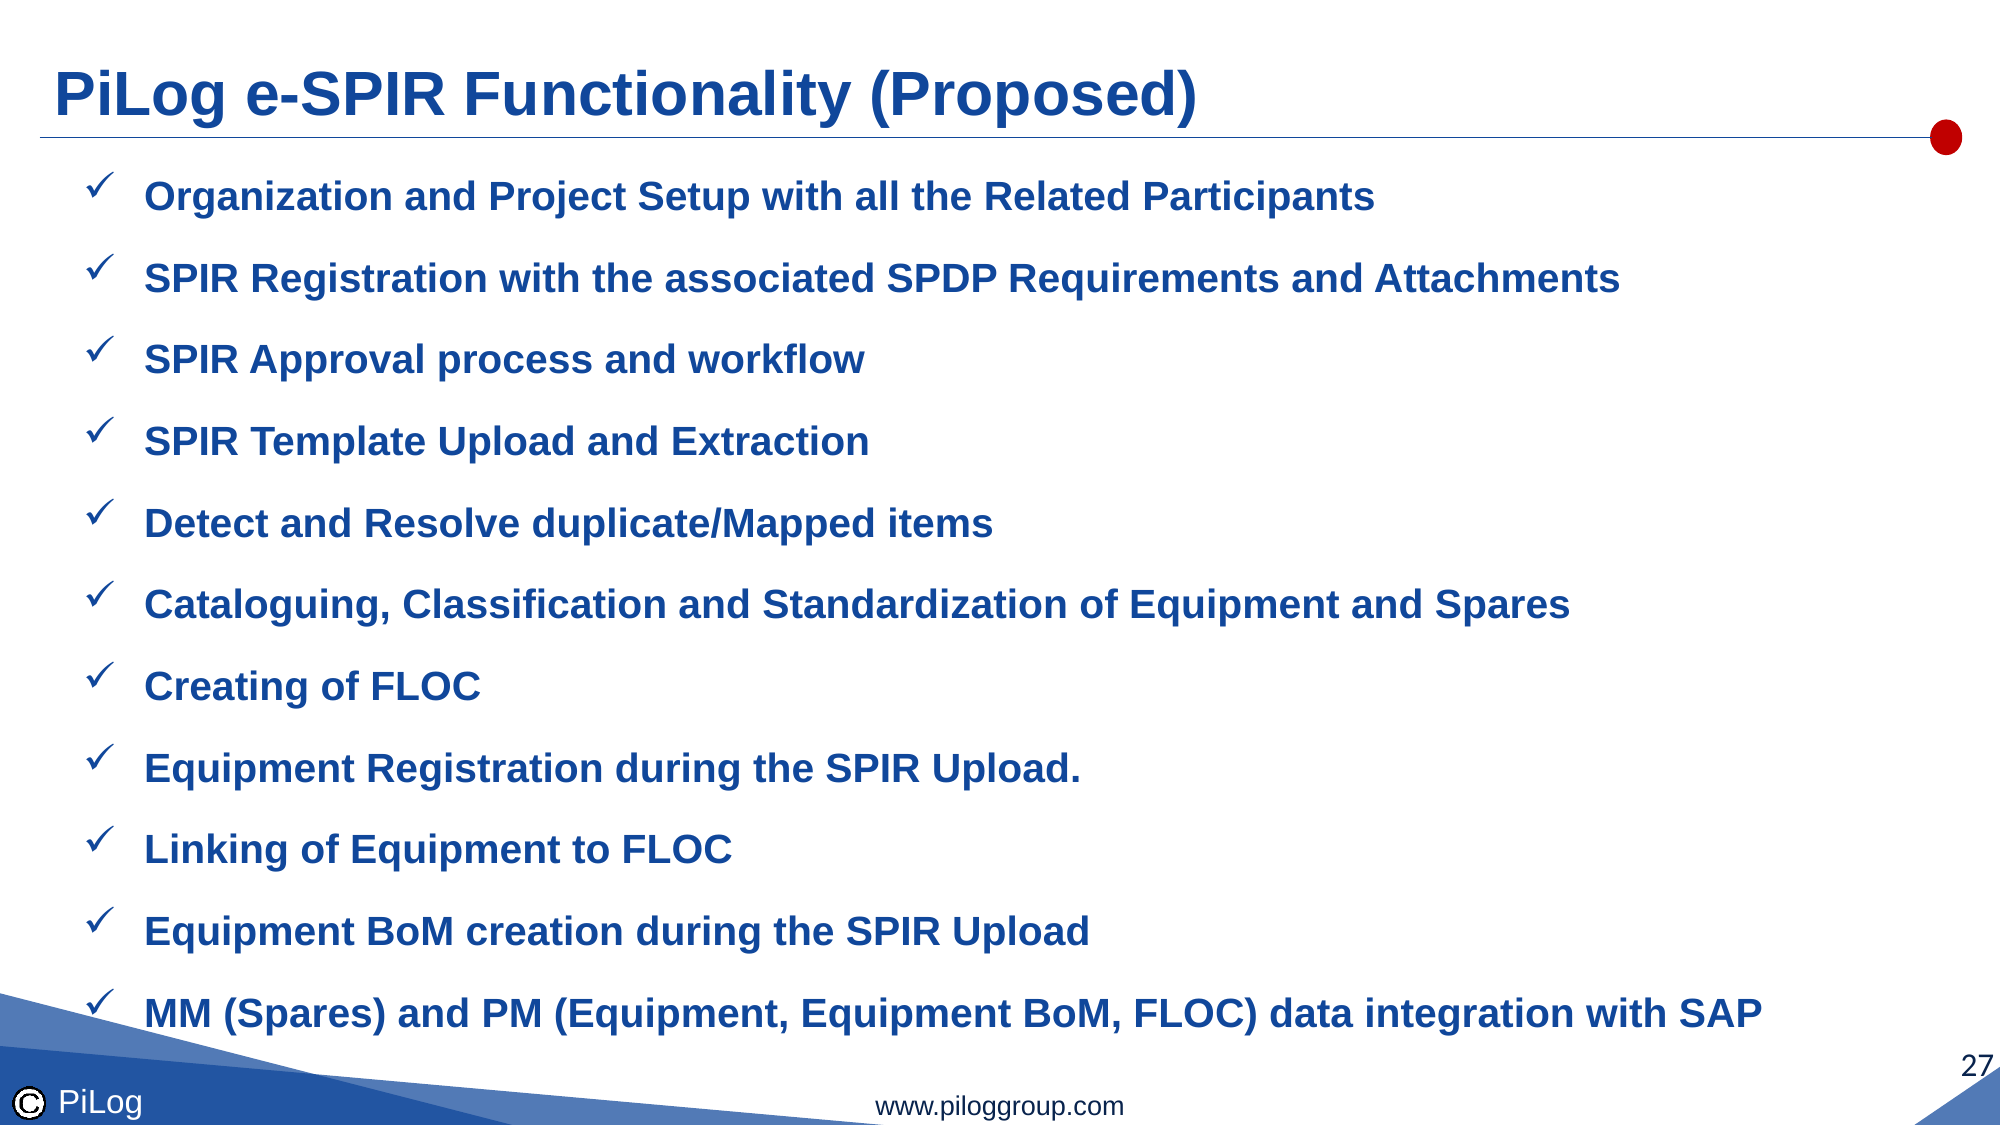

# PiLog e-SPIR Functionality (Proposed)
Organization and Project Setup with all the Related Participants
SPIR Registration with the associated SPDP Requirements and Attachments
SPIR Approval process and workflow
SPIR Template Upload and Extraction
Detect and Resolve duplicate/Mapped items
Cataloguing, Classification and Standardization of Equipment and Spares
Creating of FLOC
Equipment Registration during the SPIR Upload.
Linking of Equipment to FLOC
Equipment BoM creation during the SPIR Upload
MM (Spares) and PM (Equipment, Equipment BoM, FLOC) data integration with SAP

27
PiLog
www.piloggroup.com